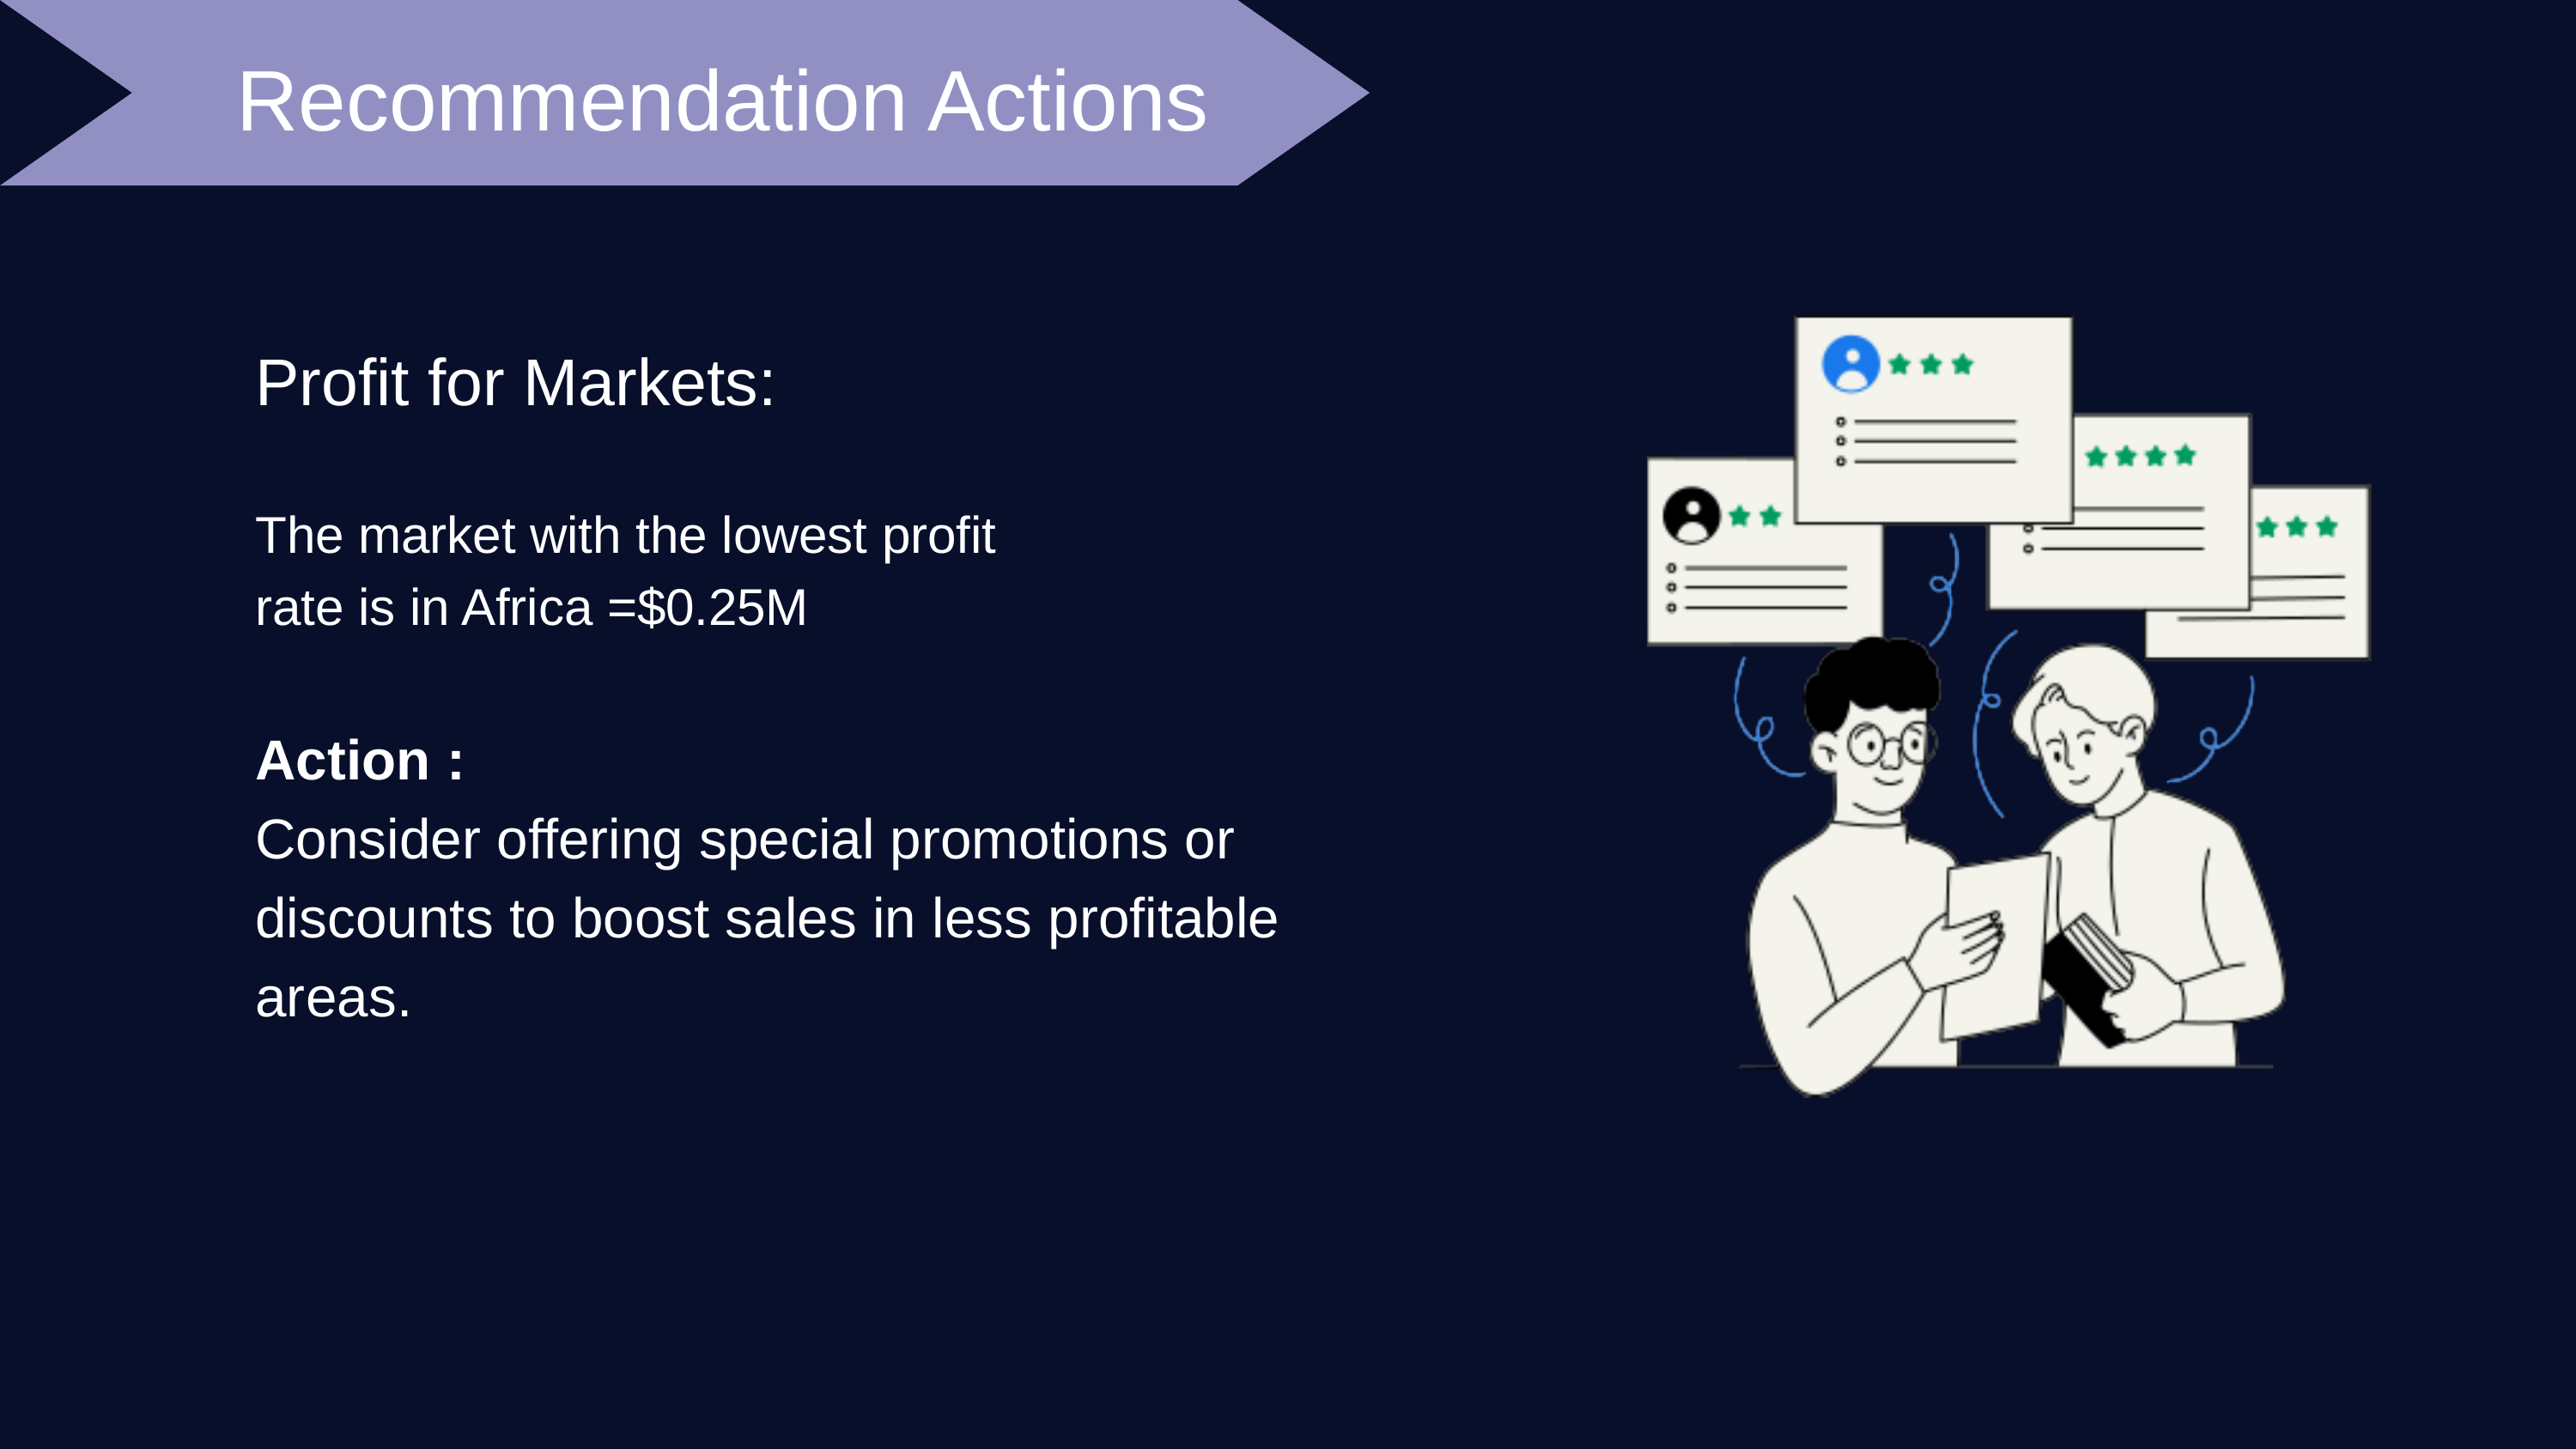

Recommendation Actions

Profit for Markets:

The market with the lowest profit rate is in Africa =$0.25M

Action :
Consider offering special promotions or discounts to boost sales in less profitable areas.